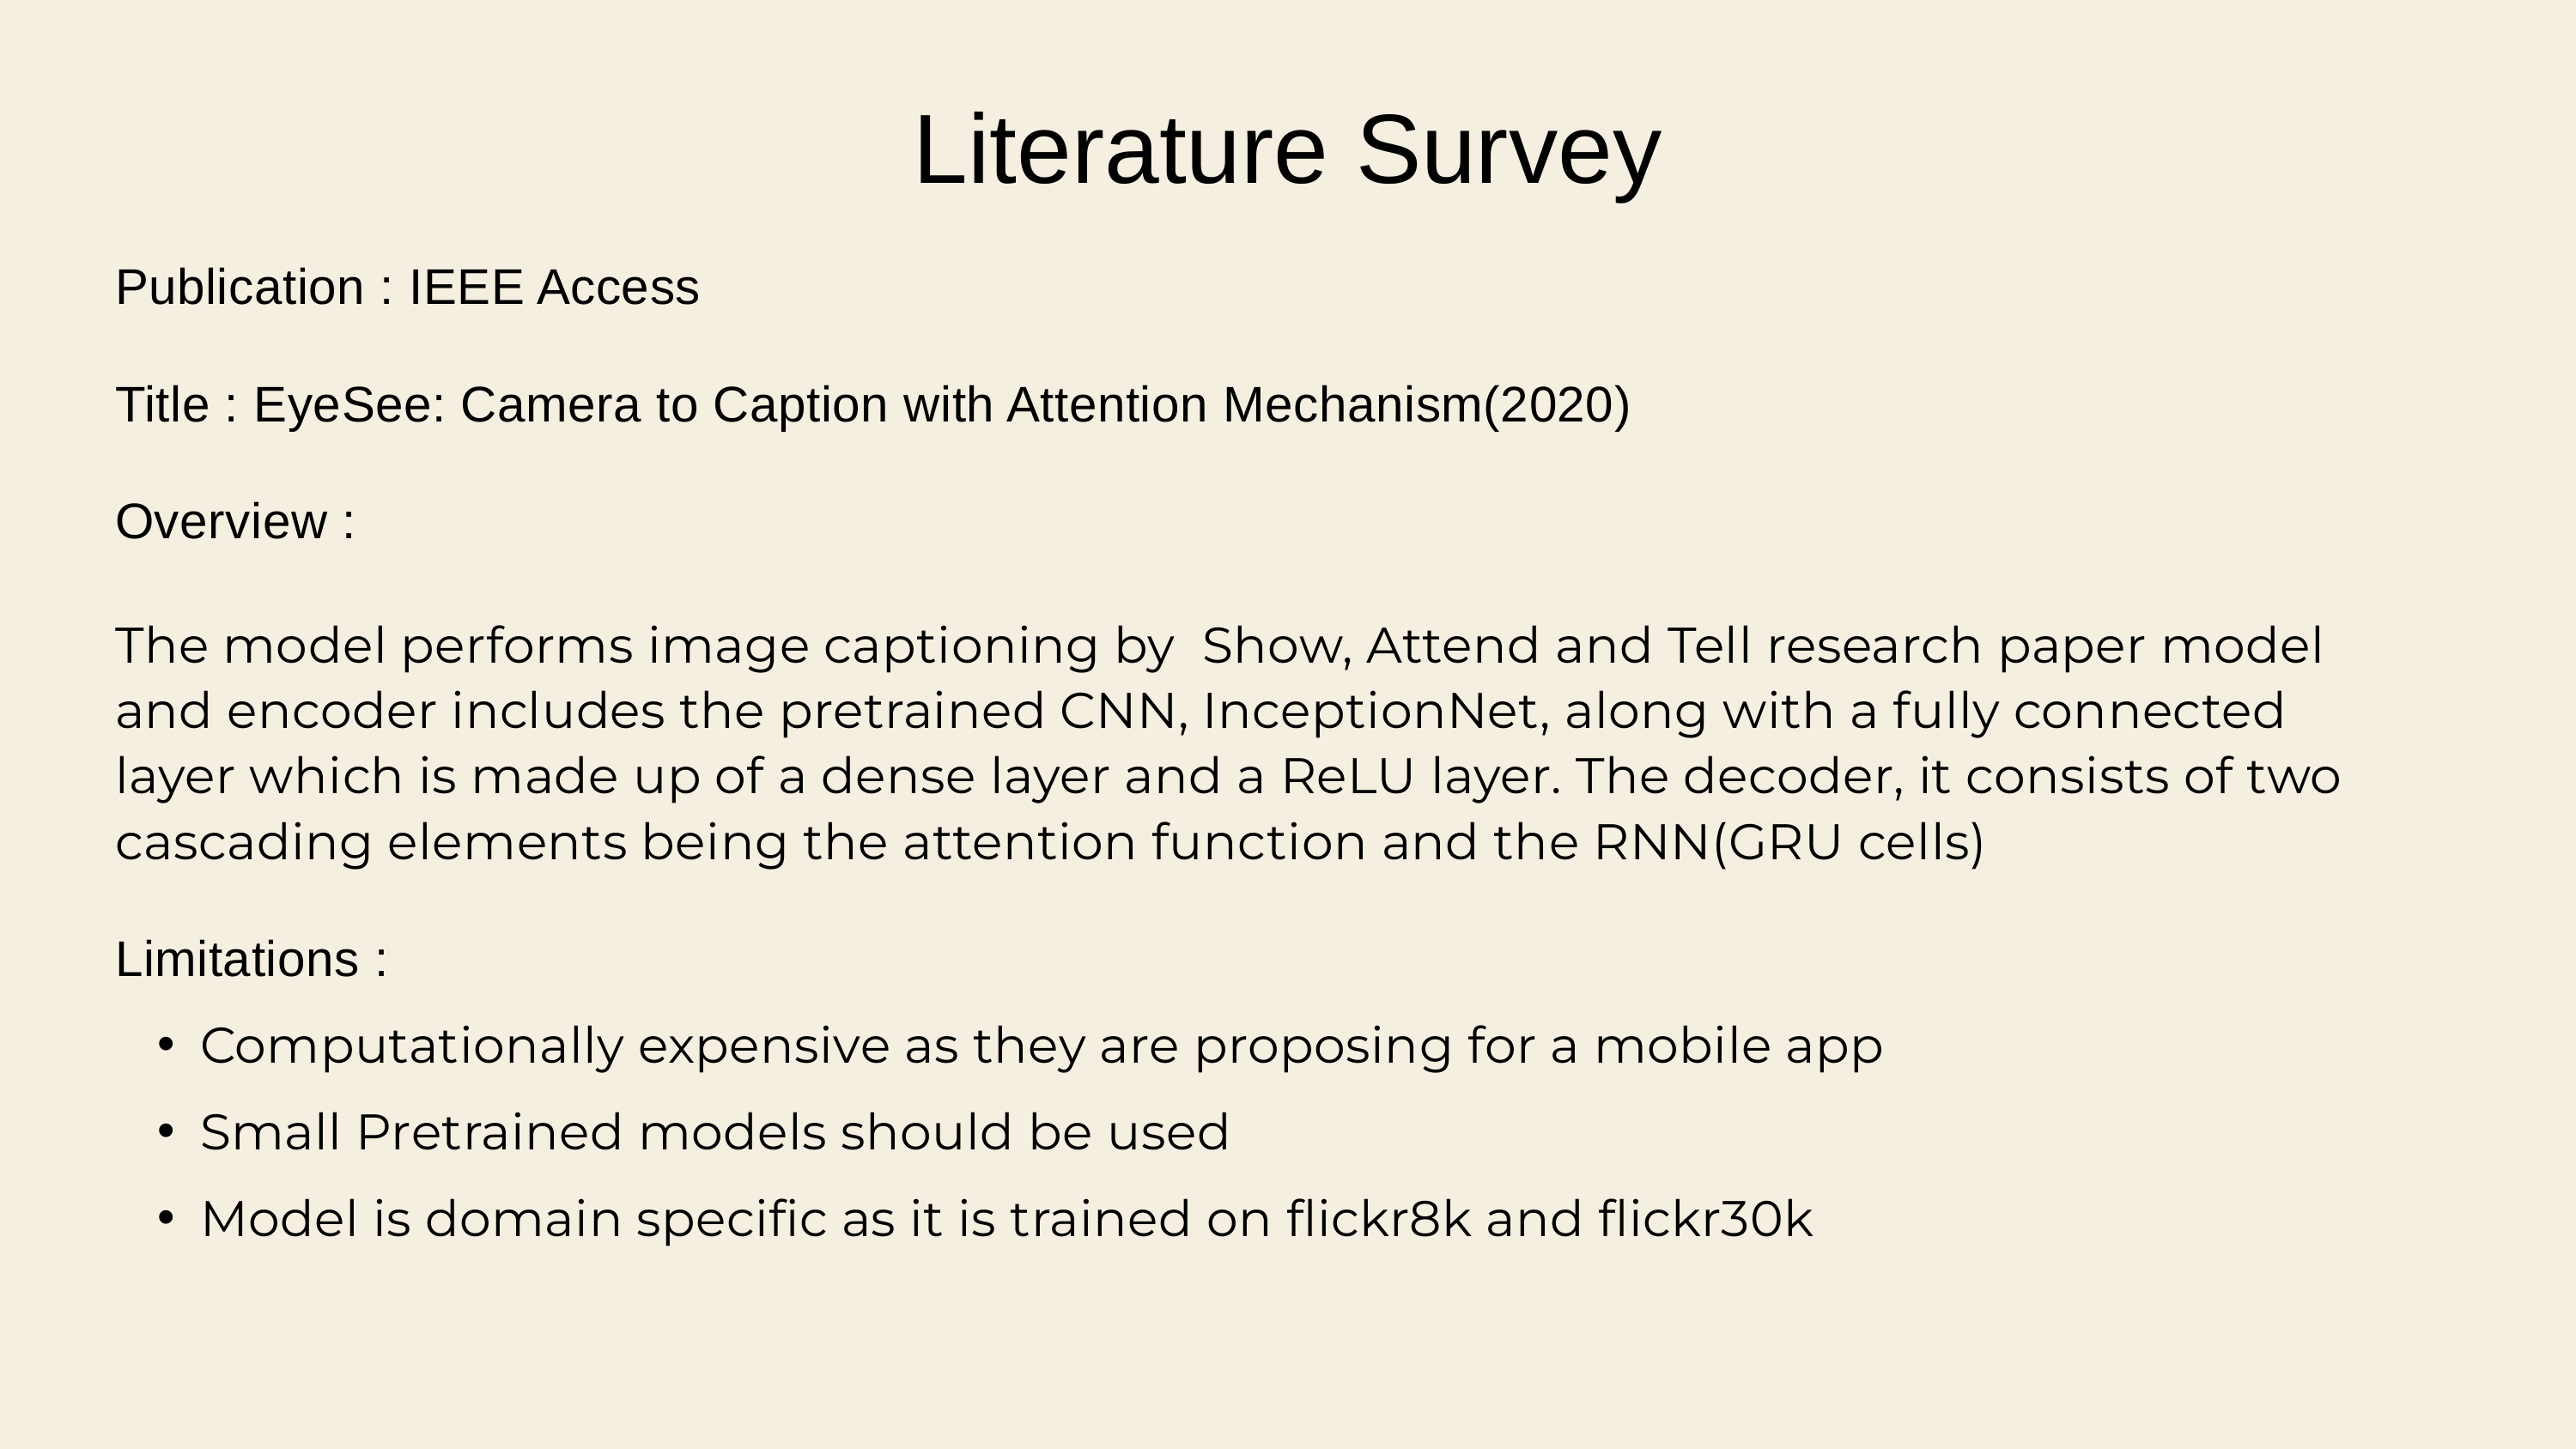

Literature Survey
Publication : IEEE Access

Title : EyeSee: Camera to Caption with Attention Mechanism(2020)

Overview :

The model performs image captioning by  Show, Attend and Tell research paper model and encoder includes the pretrained CNN, InceptionNet, along with a fully connected layer which is made up of a dense layer and a ReLU layer. The decoder, it consists of two cascading elements being the attention function and the RNN(GRU cells)

Limitations :
Computationally expensive as they are proposing for a mobile app
Small Pretrained models should be used
Model is domain specific as it is trained on flickr8k and flickr30k